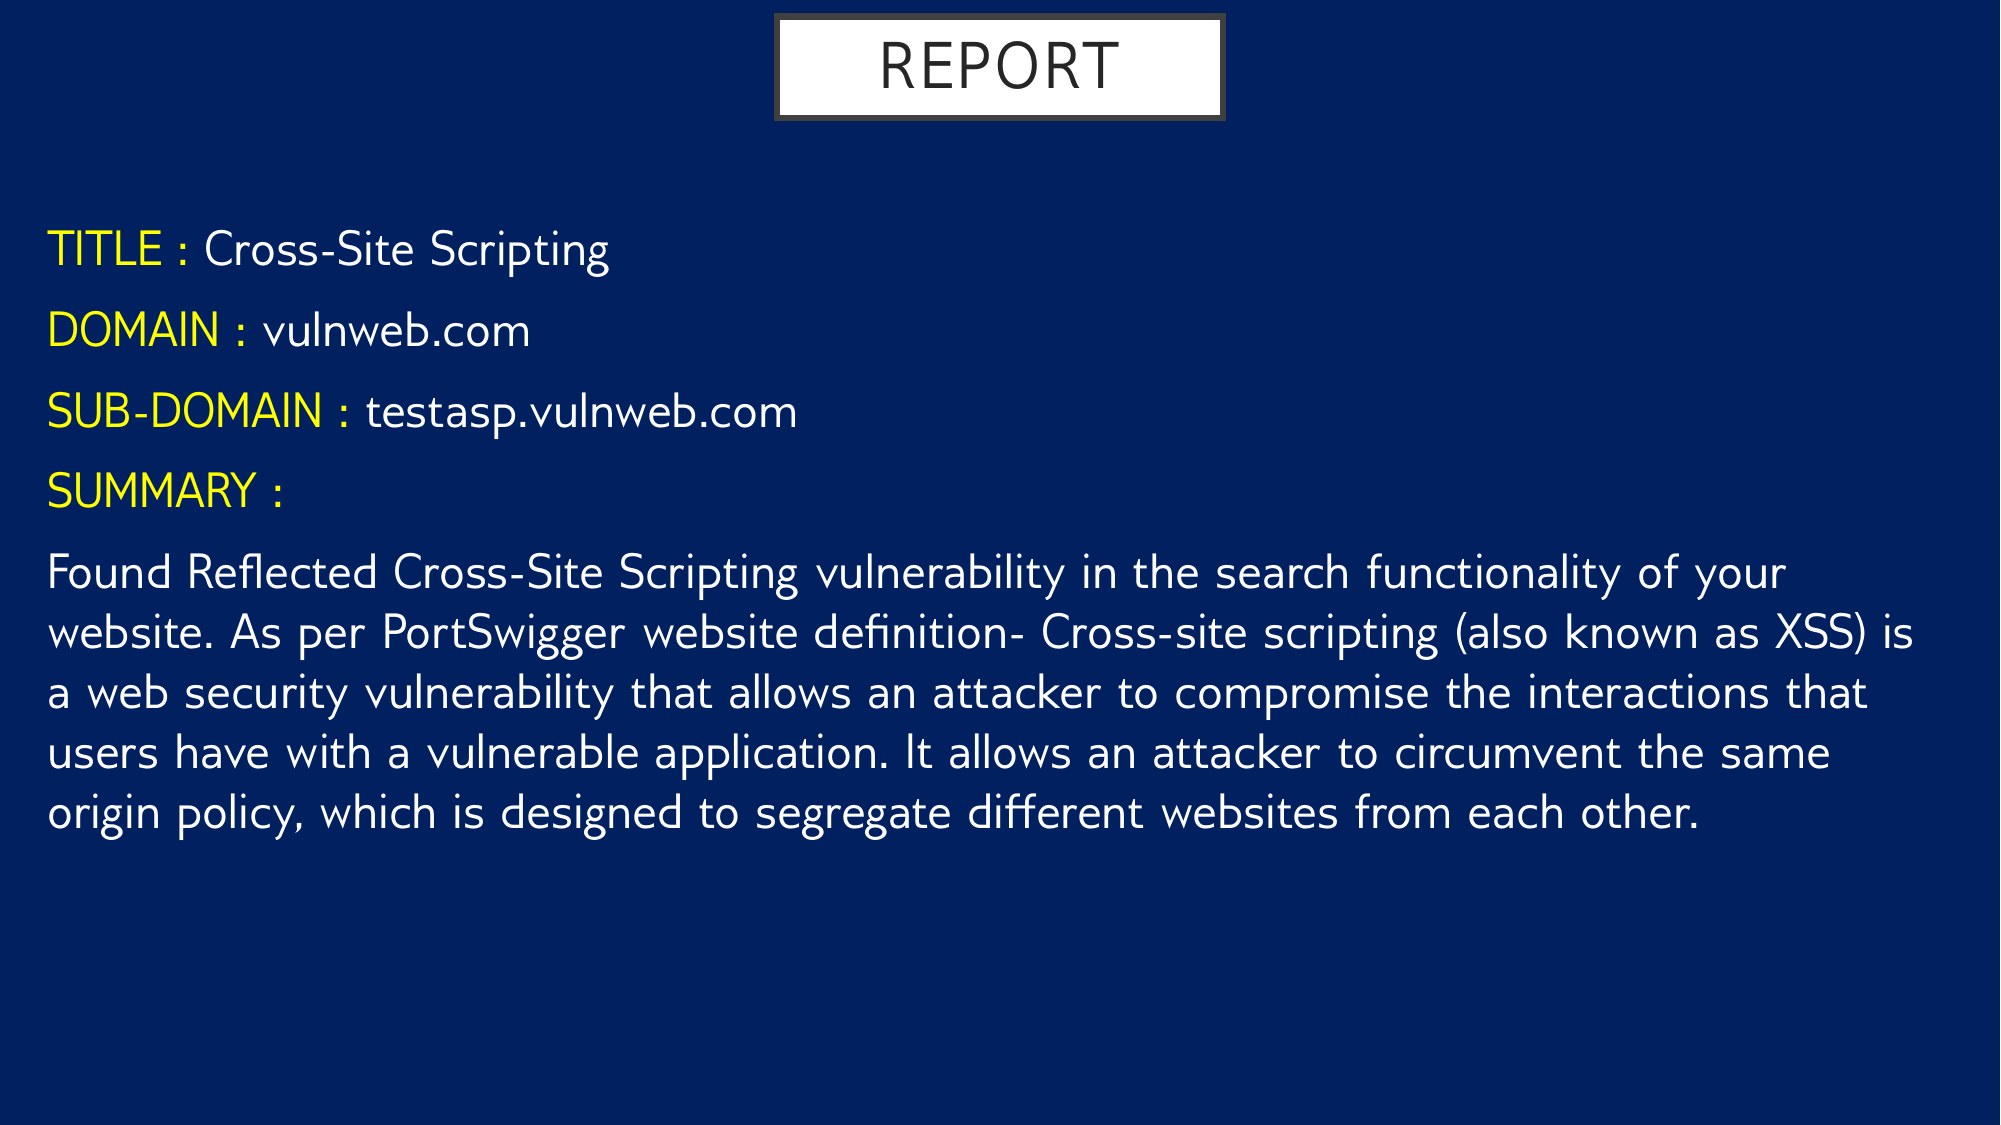

# report
TITLE : Cross-Site Scripting
DOMAIN : vulnweb.com
SUB-DOMAIN : testasp.vulnweb.com
SUMMARY :
Found Reflected Cross-Site Scripting vulnerability in the search functionality of your website. As per PortSwigger website definition- Cross-site scripting (also known as XSS) is a web security vulnerability that allows an attacker to compromise the interactions that users have with a vulnerable application. It allows an attacker to circumvent the same origin policy, which is designed to segregate different websites from each other.